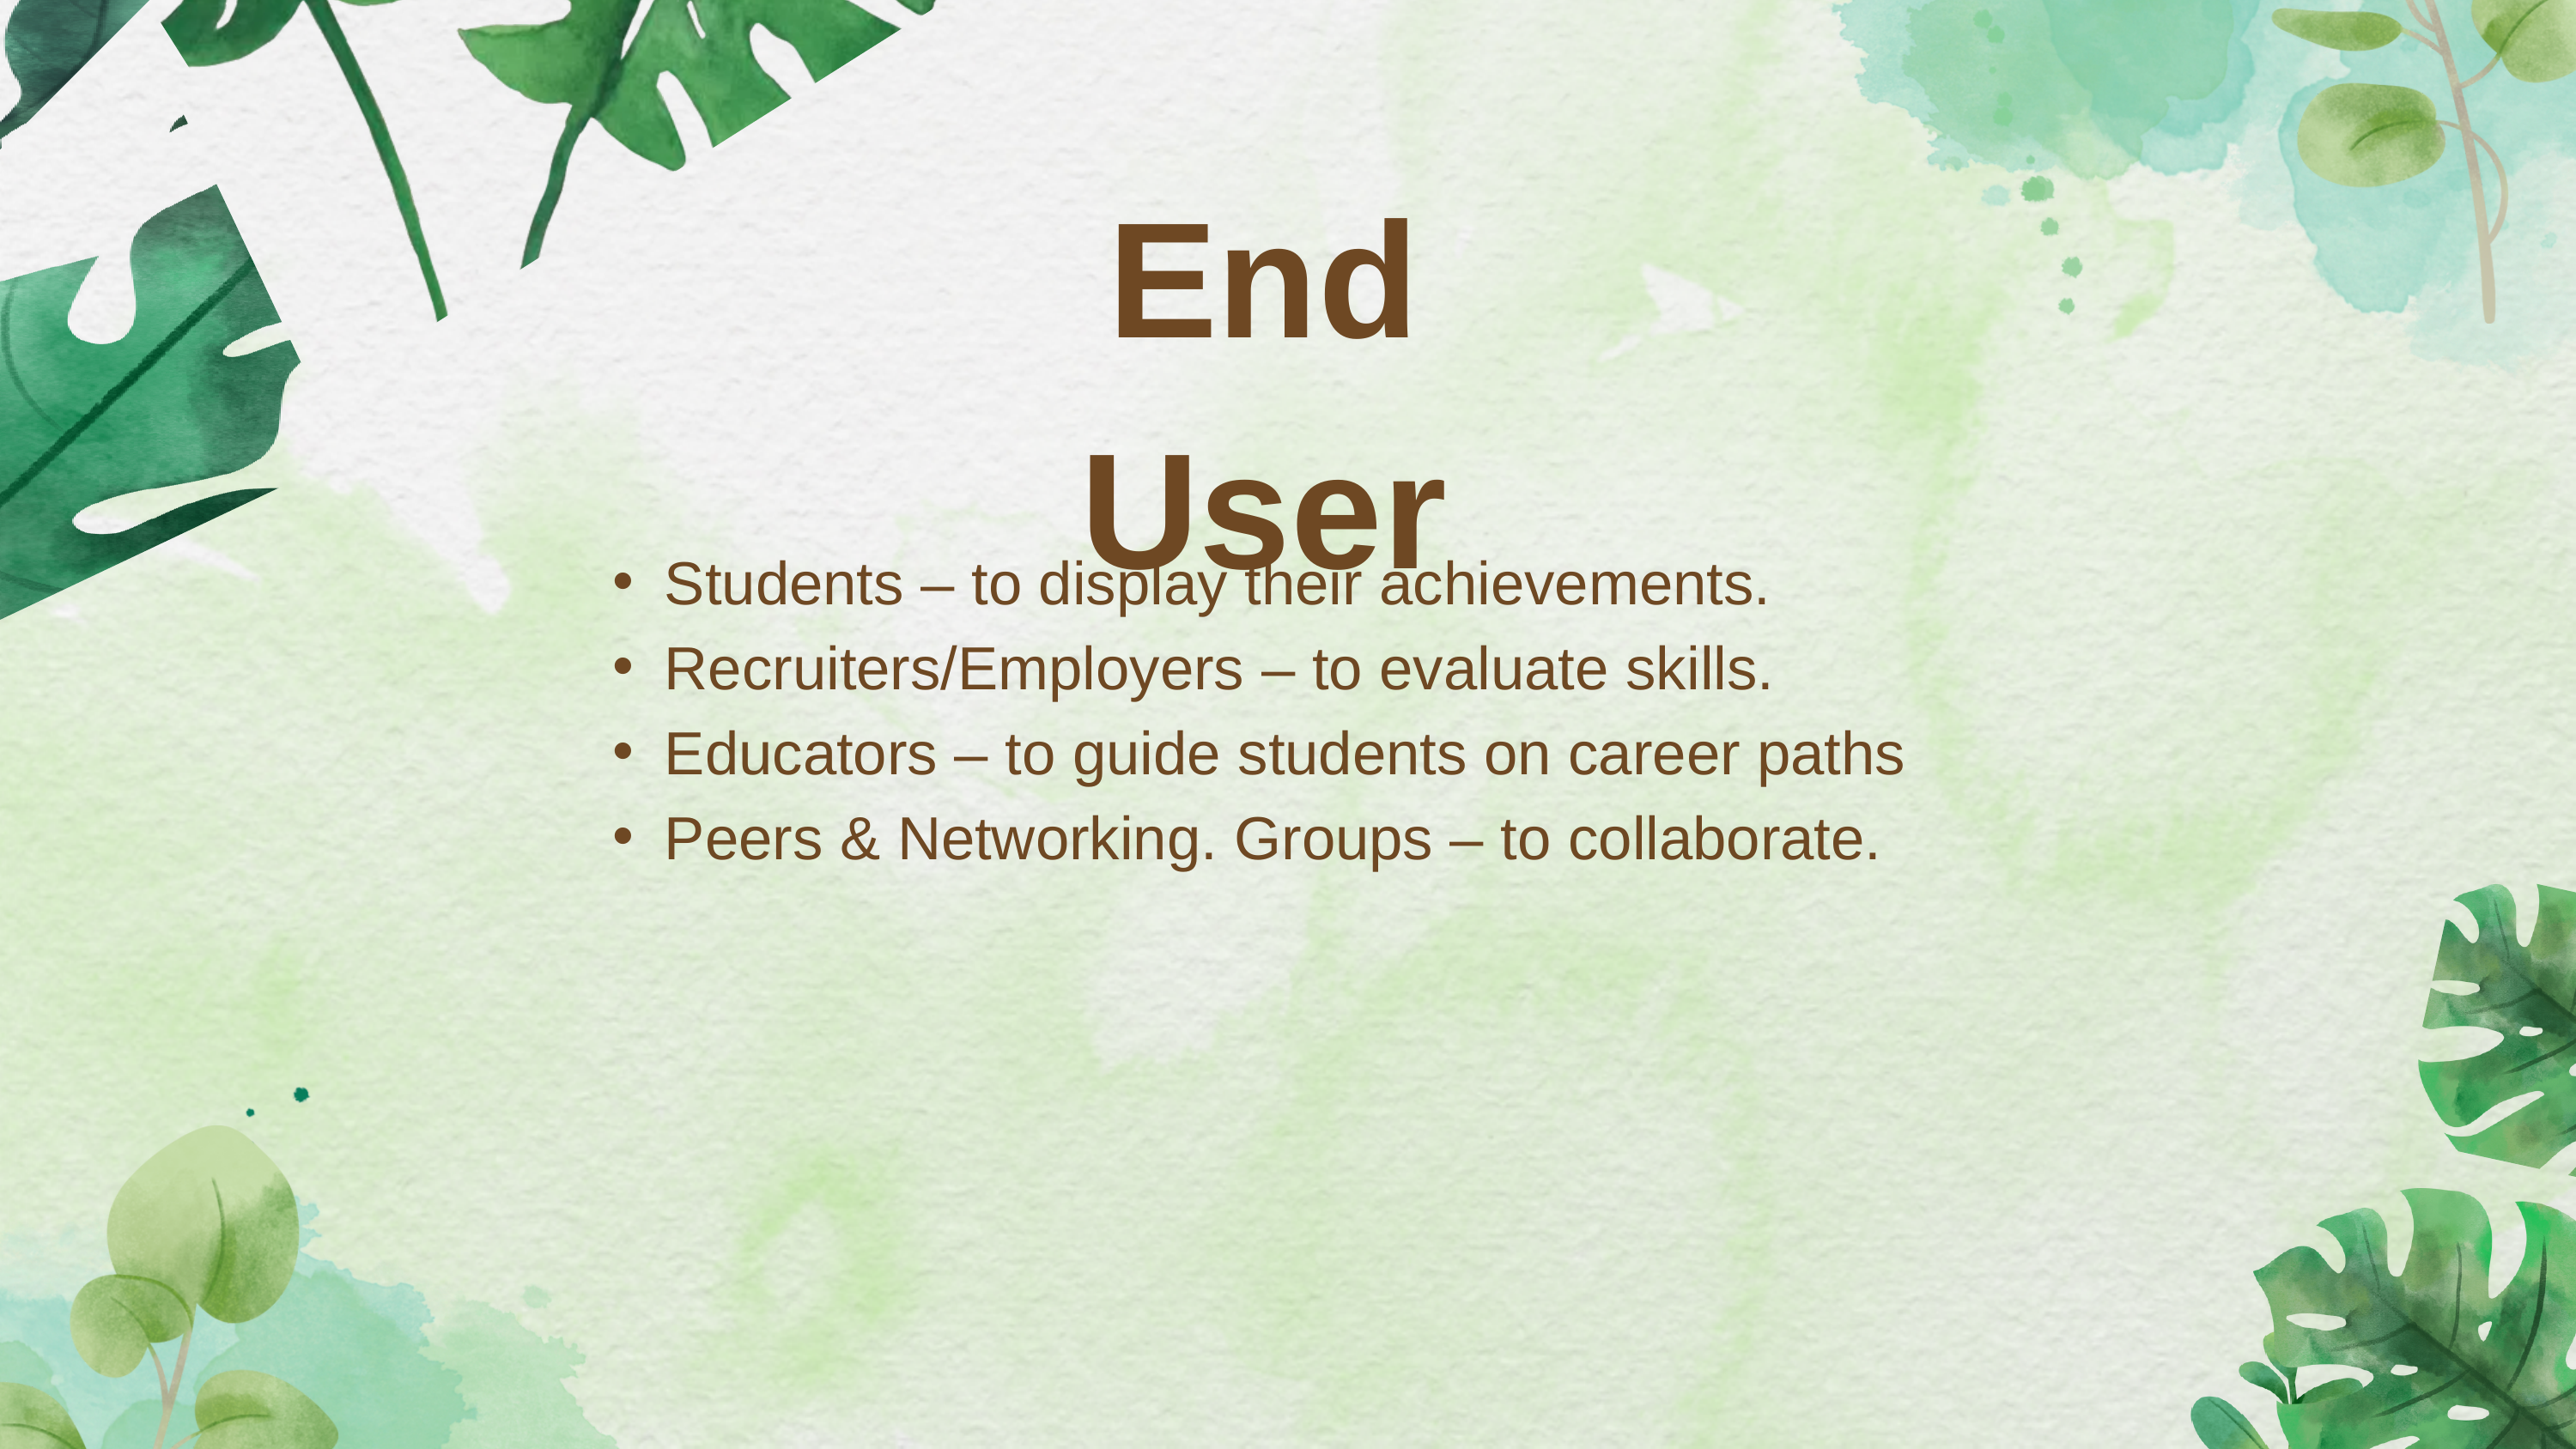

End User
Students – to display their achievements.
Recruiters/Employers – to evaluate skills.
Educators – to guide students on career paths
Peers & Networking. Groups – to collaborate.